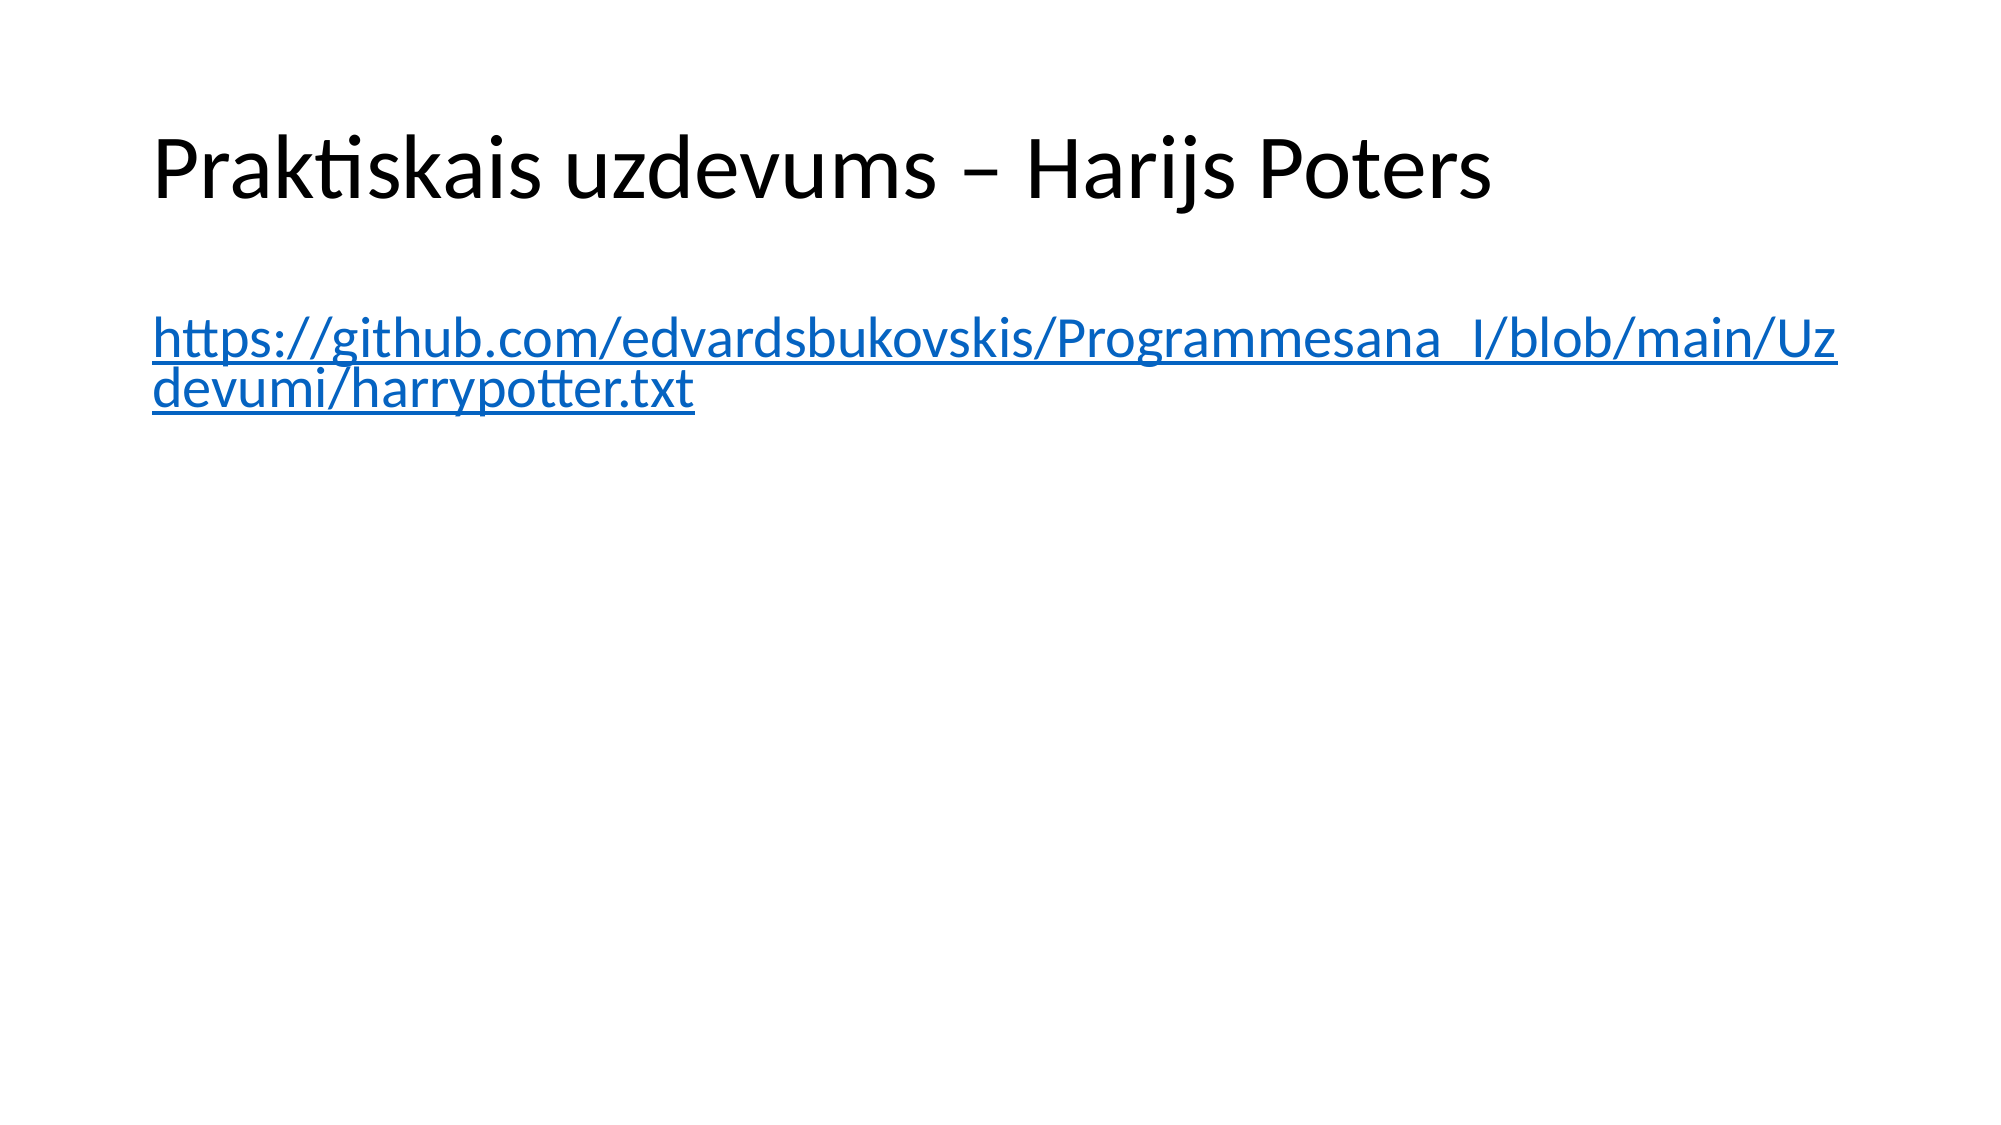

# Praktiskais uzdevums – Harijs Poters
https://github.com/edvardsbukovskis/Programmesana_I/blob/main/Uzdevumi/harrypotter.txt